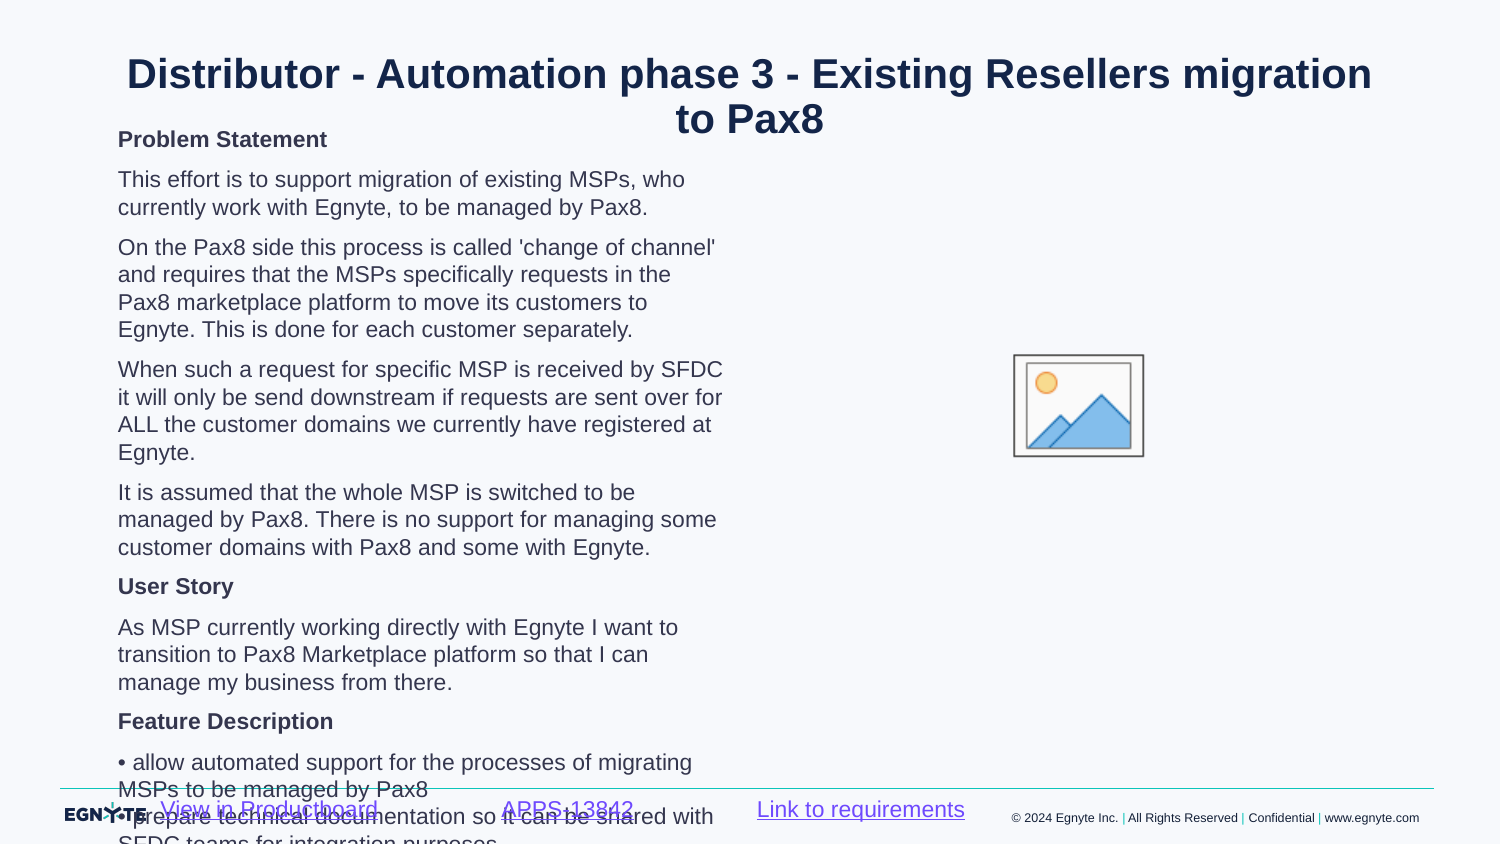

# Distributor - Automation phase 3 - Existing Resellers migration to Pax8
Problem Statement
This effort is to support migration of existing MSPs, who currently work with Egnyte, to be managed by Pax8.
On the Pax8 side this process is called 'change of channel' and requires that the MSPs specifically requests in the Pax8 marketplace platform to move its customers to Egnyte. This is done for each customer separately.
When such a request for specific MSP is received by SFDC it will only be send downstream if requests are sent over for ALL the customer domains we currently have registered at Egnyte.
It is assumed that the whole MSP is switched to be managed by Pax8. There is no support for managing some customer domains with Pax8 and some with Egnyte.
User Story
As MSP currently working directly with Egnyte I want to transition to Pax8 Marketplace platform so that I can manage my business from there.
Feature Description
• allow automated support for the processes of migrating MSPs to be managed by Pax8
• prepare technical documentation so it can be shared with SFDC teams for integration purposes
• maintain current flows for Reseller events

Link to requirements
APPS-13842
View in Productboard